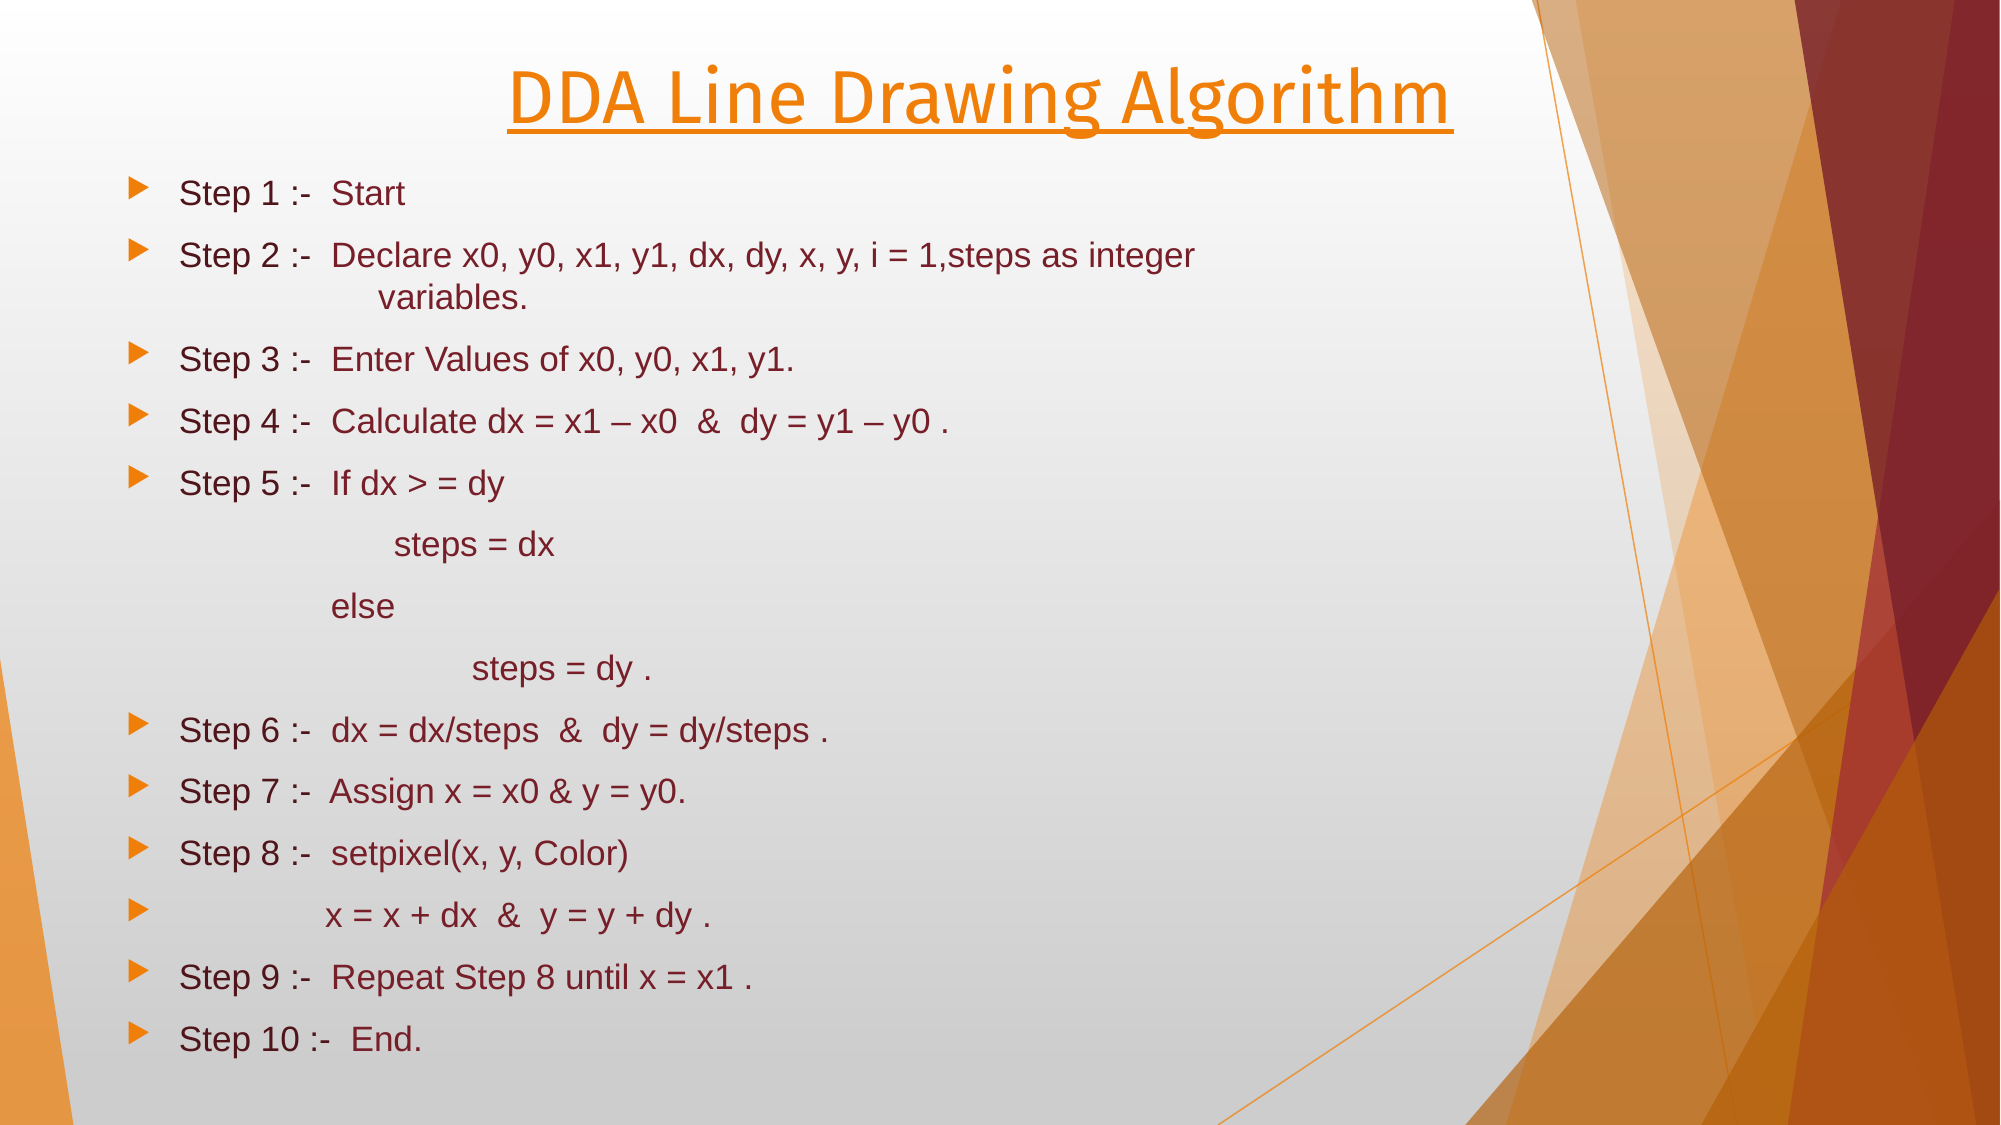

# DDA Line Drawing Algorithm
Step 1 :-  Start
Step 2 :-  Declare x0, y0, x1, y1, dx, dy, x, y, i = 1,steps as integer 			 	      variables.
Step 3 :-  Enter Values of x0, y0, x1, y1.
Step 4 :-  Calculate dx = x1 – x0  &  dy = y1 – y0 .
Step 5 :-  If dx > = dy
        	             steps = dx
                     else
	                     steps = dy .
Step 6 :-  dx = dx/steps  &  dy = dy/steps .
Step 7 :-  Assign x = x0 & y = y0.
Step 8 :-  setpixel(x, y, Color)
               x = x + dx  &  y = y + dy .
Step 9 :-  Repeat Step 8 until x = x1 .
Step 10 :-  End.